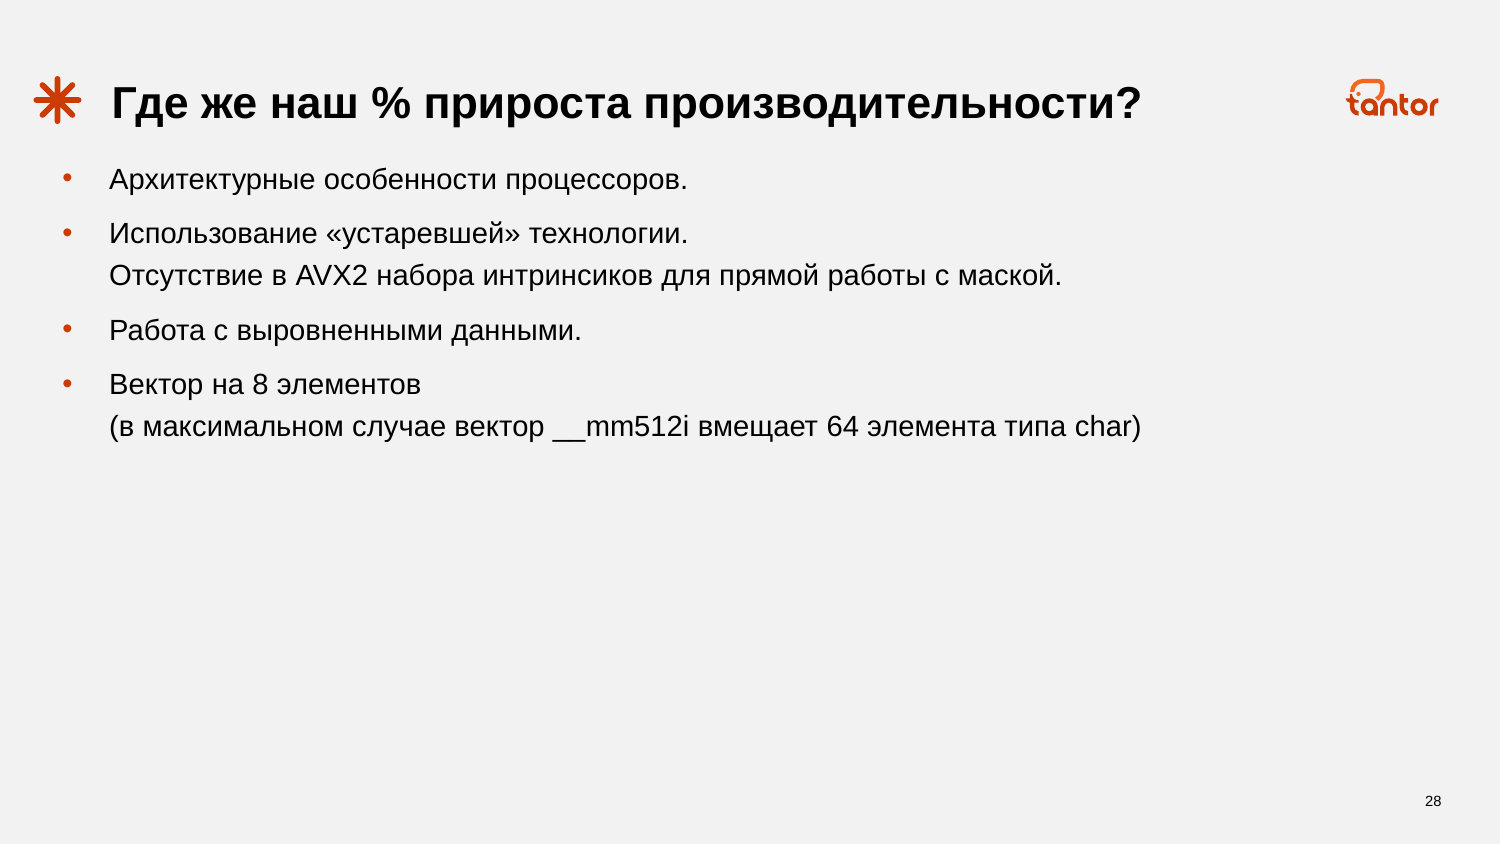

# Где же наш % прироста производительности?
Архитектурные особенности процессоров.
Использование «устаревшей» технологии.
Отсутствие в AVX2 набора интринсиков для прямой работы с маской.
Работа с выровненными данными.
Вектор на 8 элементов
(в максимальном случае вектор __mm512i вмещает 64 элемента типа char)